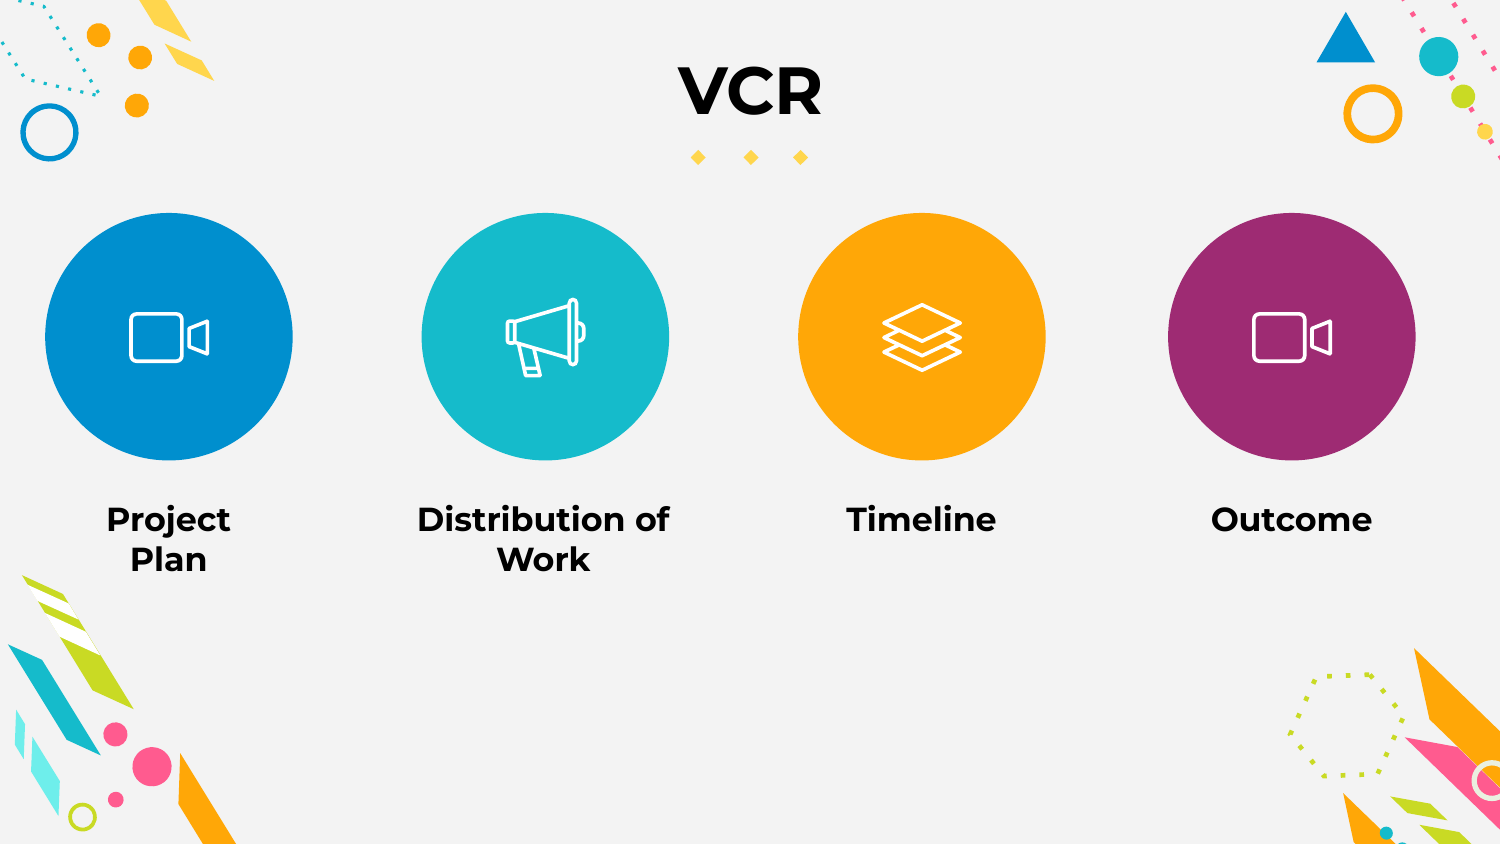

VCR

Project Plan
Timeline
Outcome
Distribution of Work